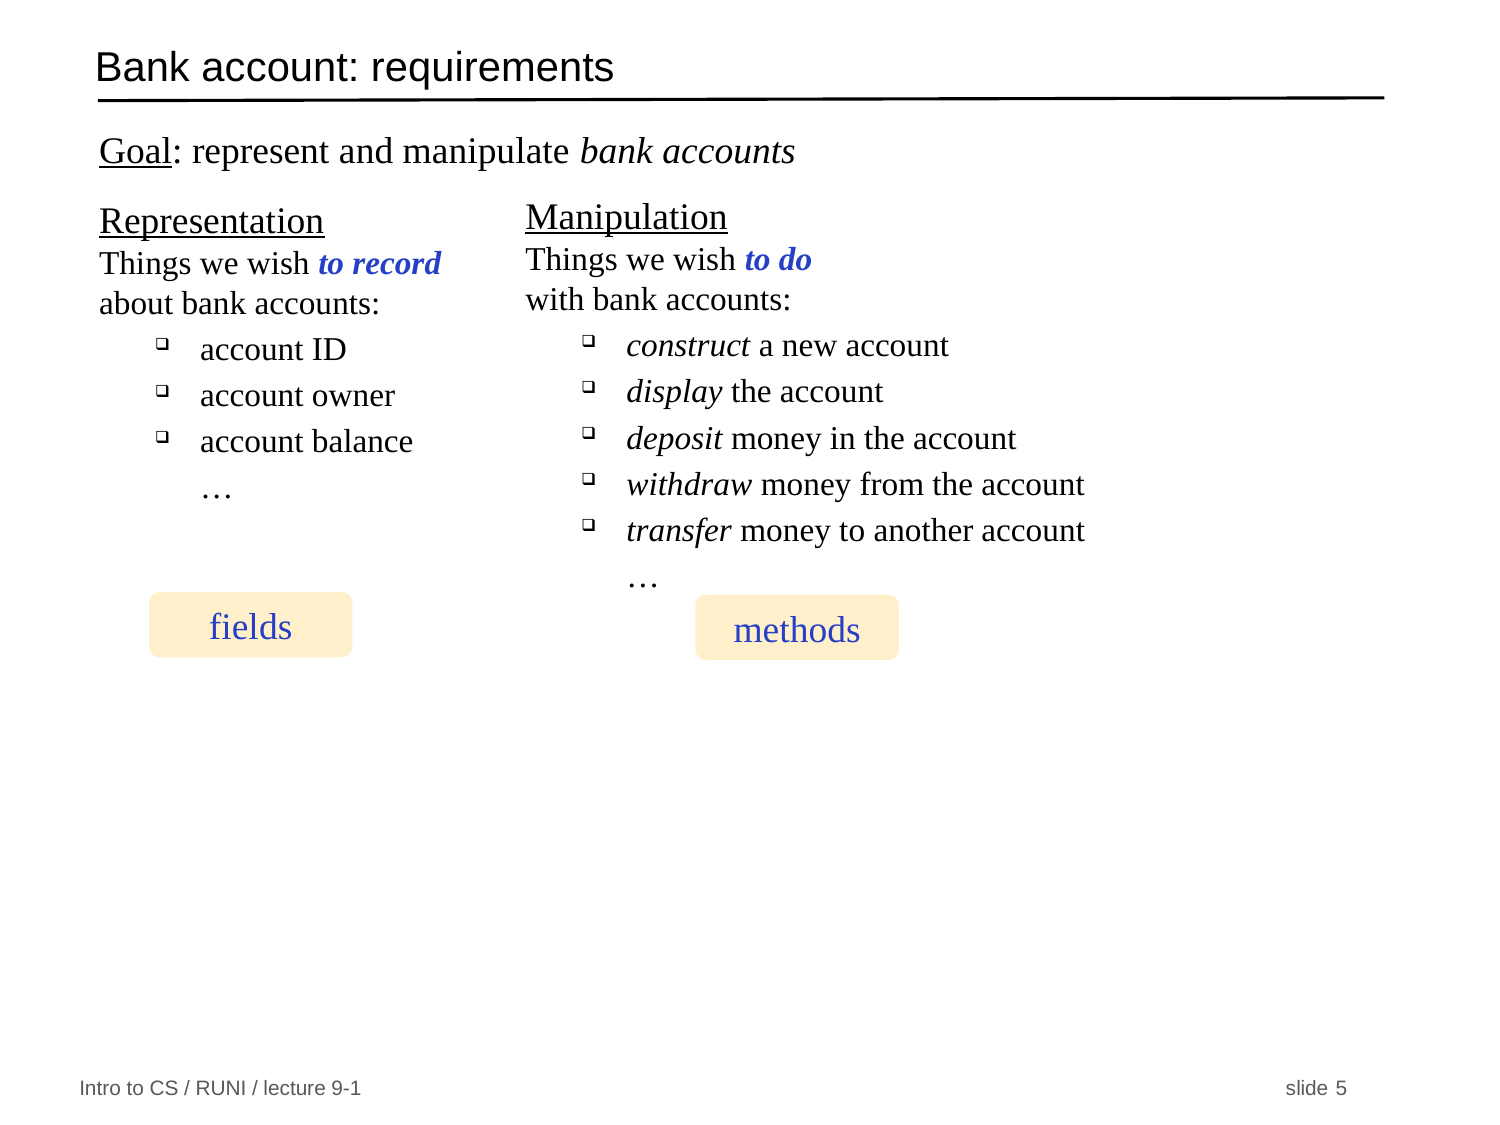

# Bank account: requirements
Goal: represent and manipulate bank accounts
Representation
Things we wish to record
about bank accounts:
account ID
account owner
account balance
…

Manipulation
Things we wish to do
with bank accounts:
construct a new account
display the account
deposit money in the account
withdraw money from the account
transfer money to another account
…

fields
methods